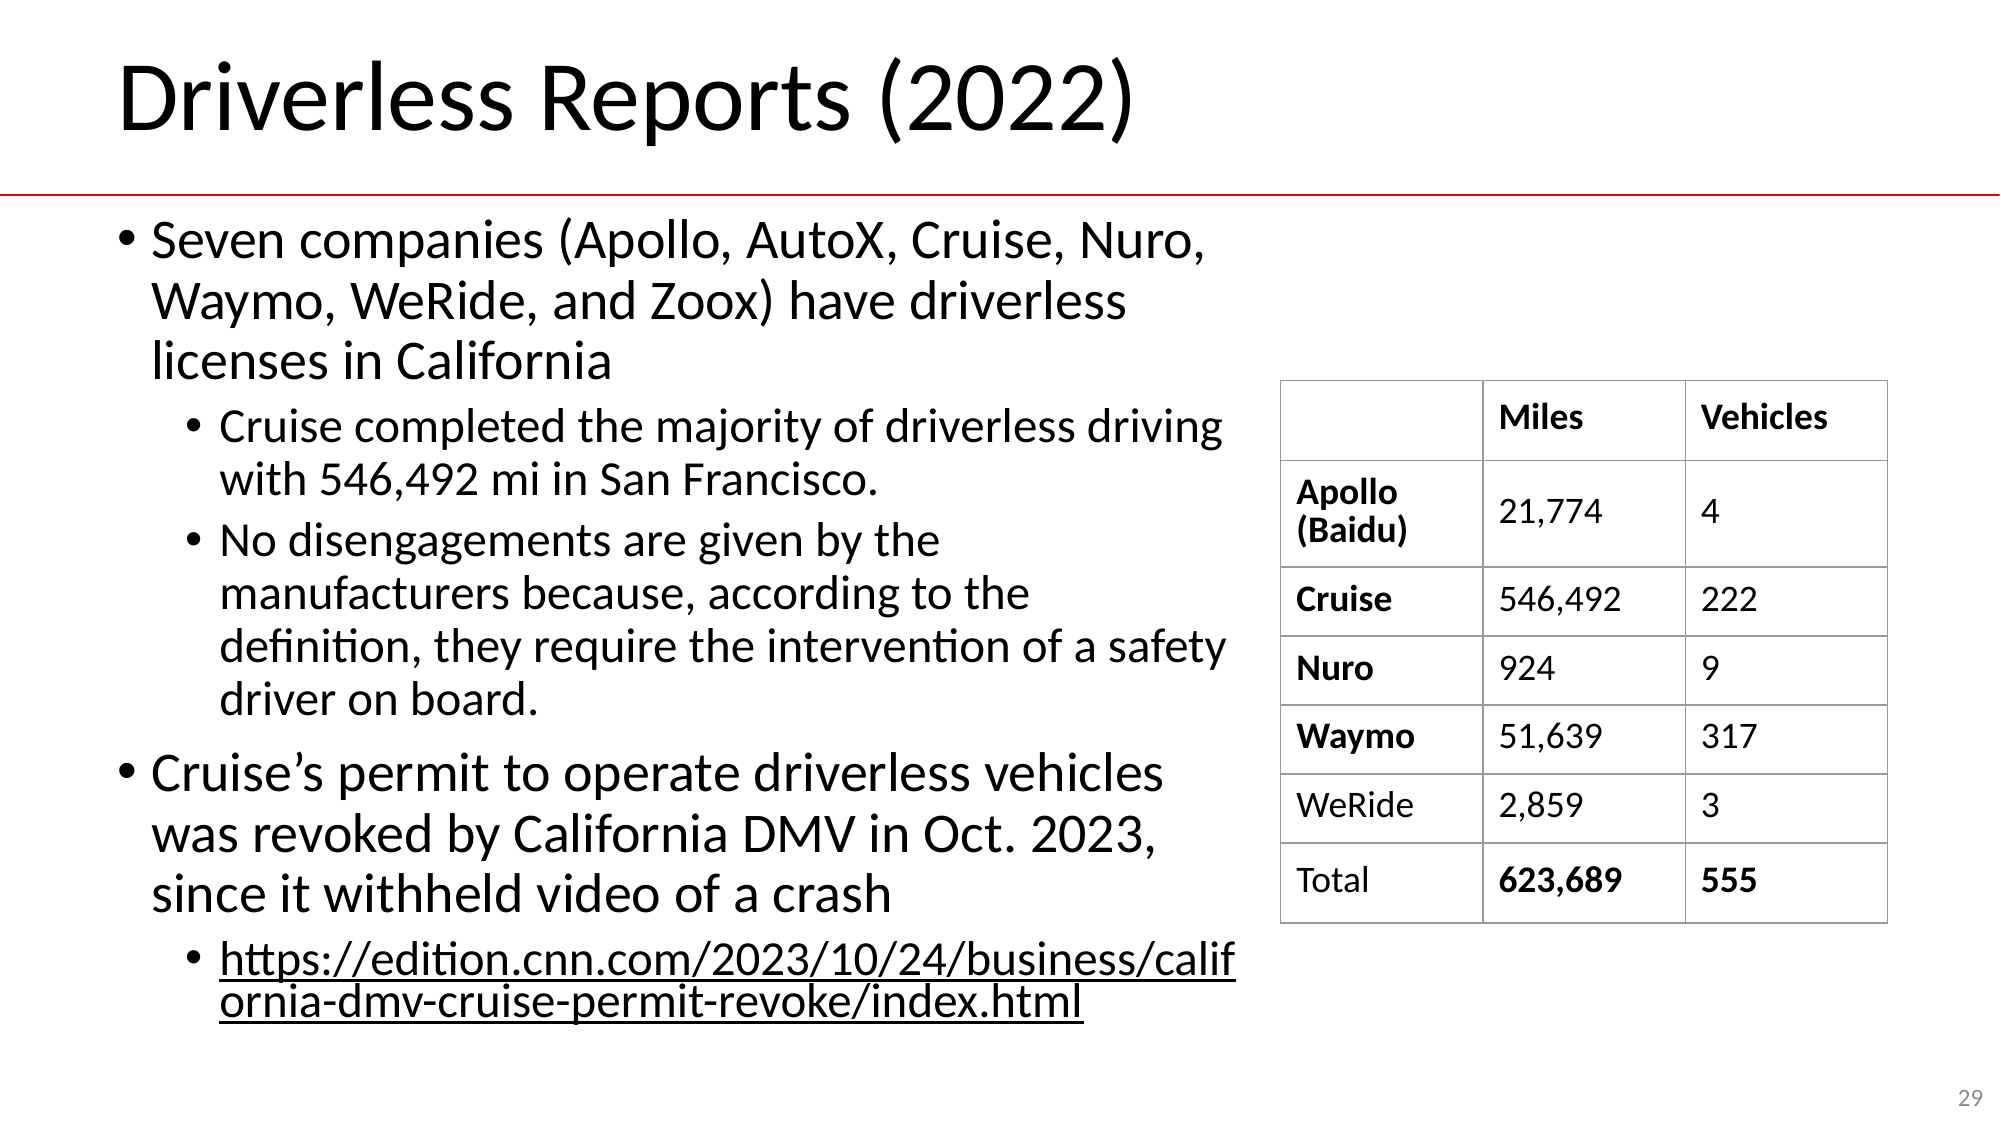

# Driverless Reports (2022)
Seven companies (Apollo, AutoX, Cruise, Nuro, Waymo, WeRide, and Zoox) have driverless licenses in California
Cruise completed the majority of driverless driving with 546,492 mi in San Francisco.
No disengagements are given by the manufacturers because, according to the definition, they require the intervention of a safety driver on board.
Cruise’s permit to operate driverless vehicles was revoked by California DMV in Oct. 2023, since it withheld video of a crash
https://edition.cnn.com/2023/10/24/business/california-dmv-cruise-permit-revoke/index.html

| ﻿ | Miles | Vehicles |
| --- | --- | --- |
| Apollo (Baidu) | 21,774 | 4 |
| Cruise | 546,492 | 222 |
| Nuro | 924 | 9 |
| Waymo | 51,639 | 317 |
| WeRide | 2,859 | 3 |
| ﻿Total | 623,689 | 555 |
29